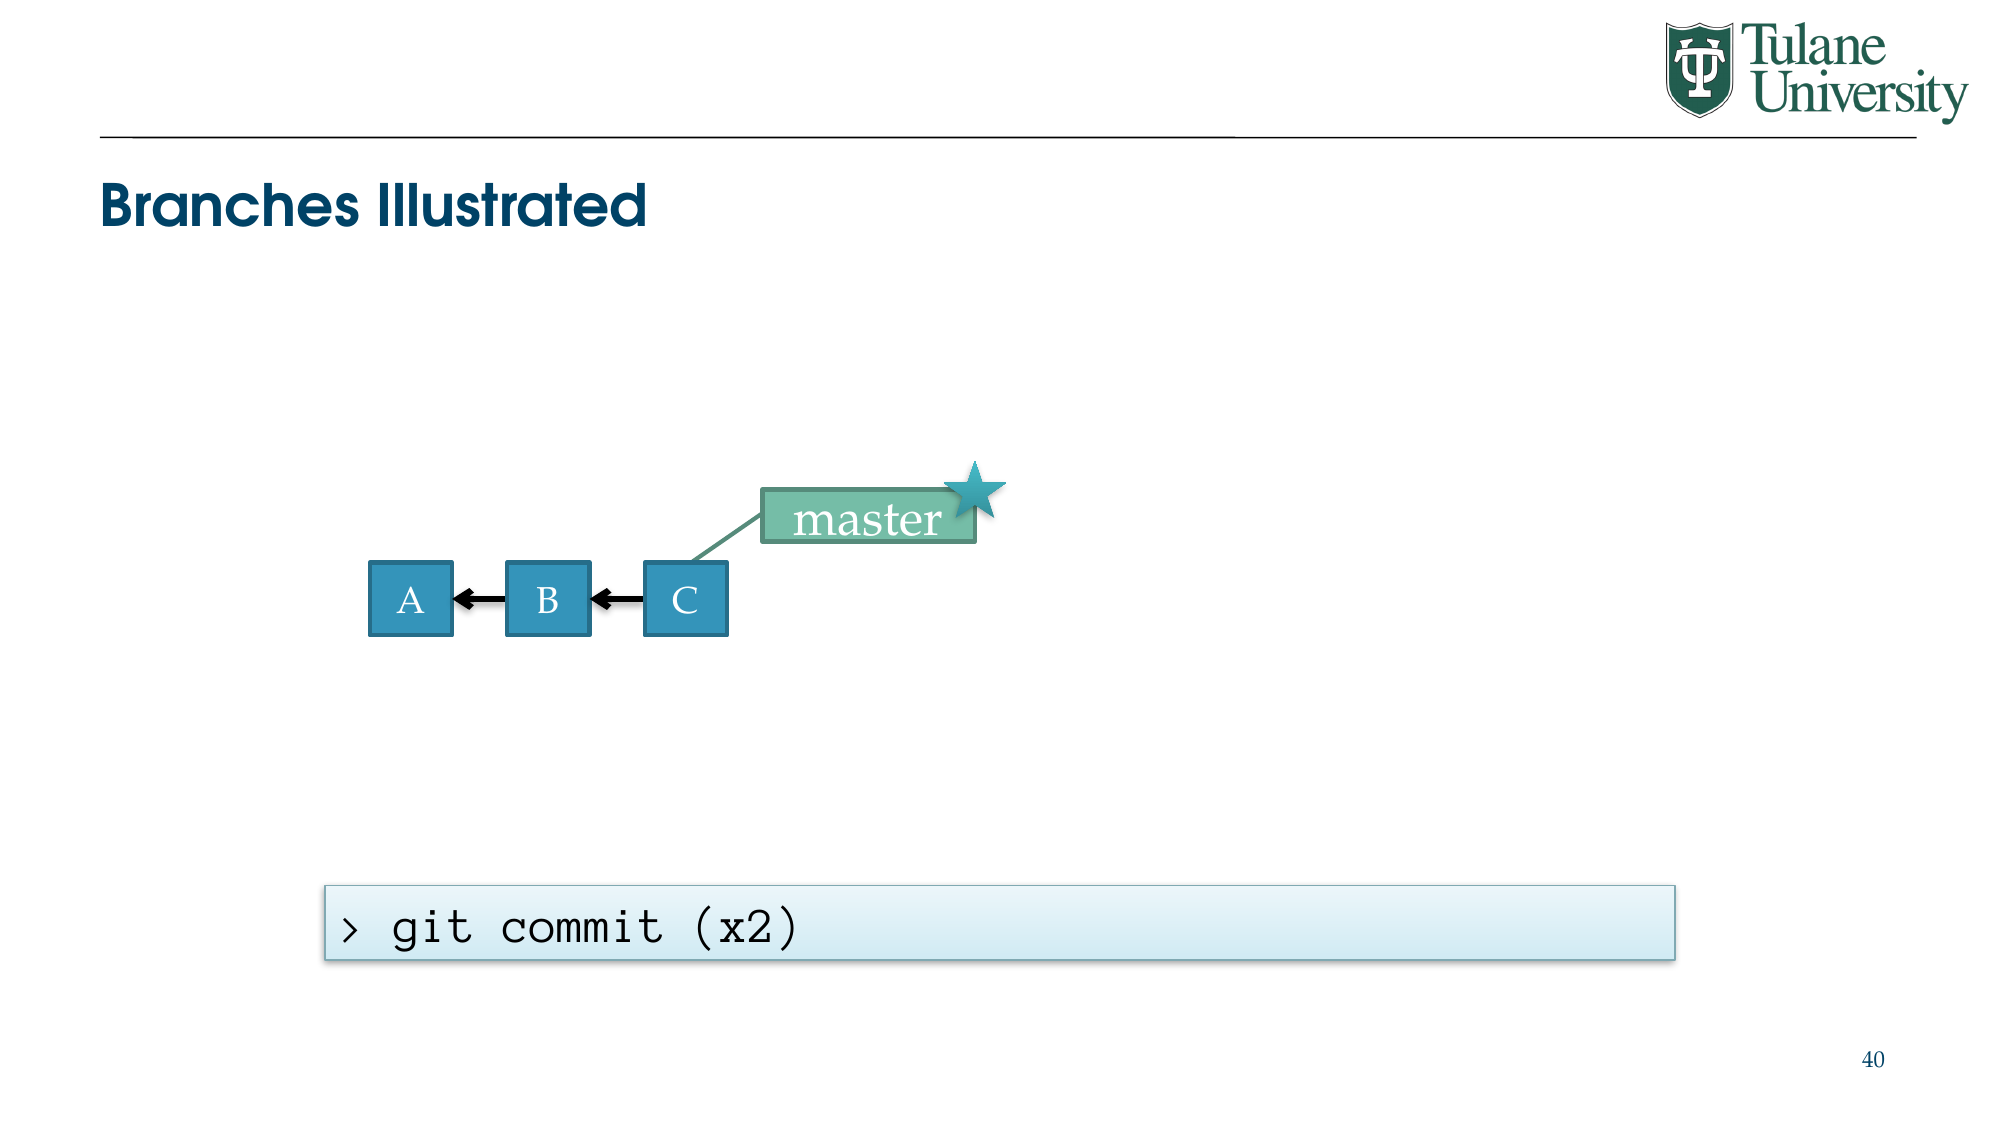

# Branches Illustrated

master
A
B
C
> git commit (x2)
40